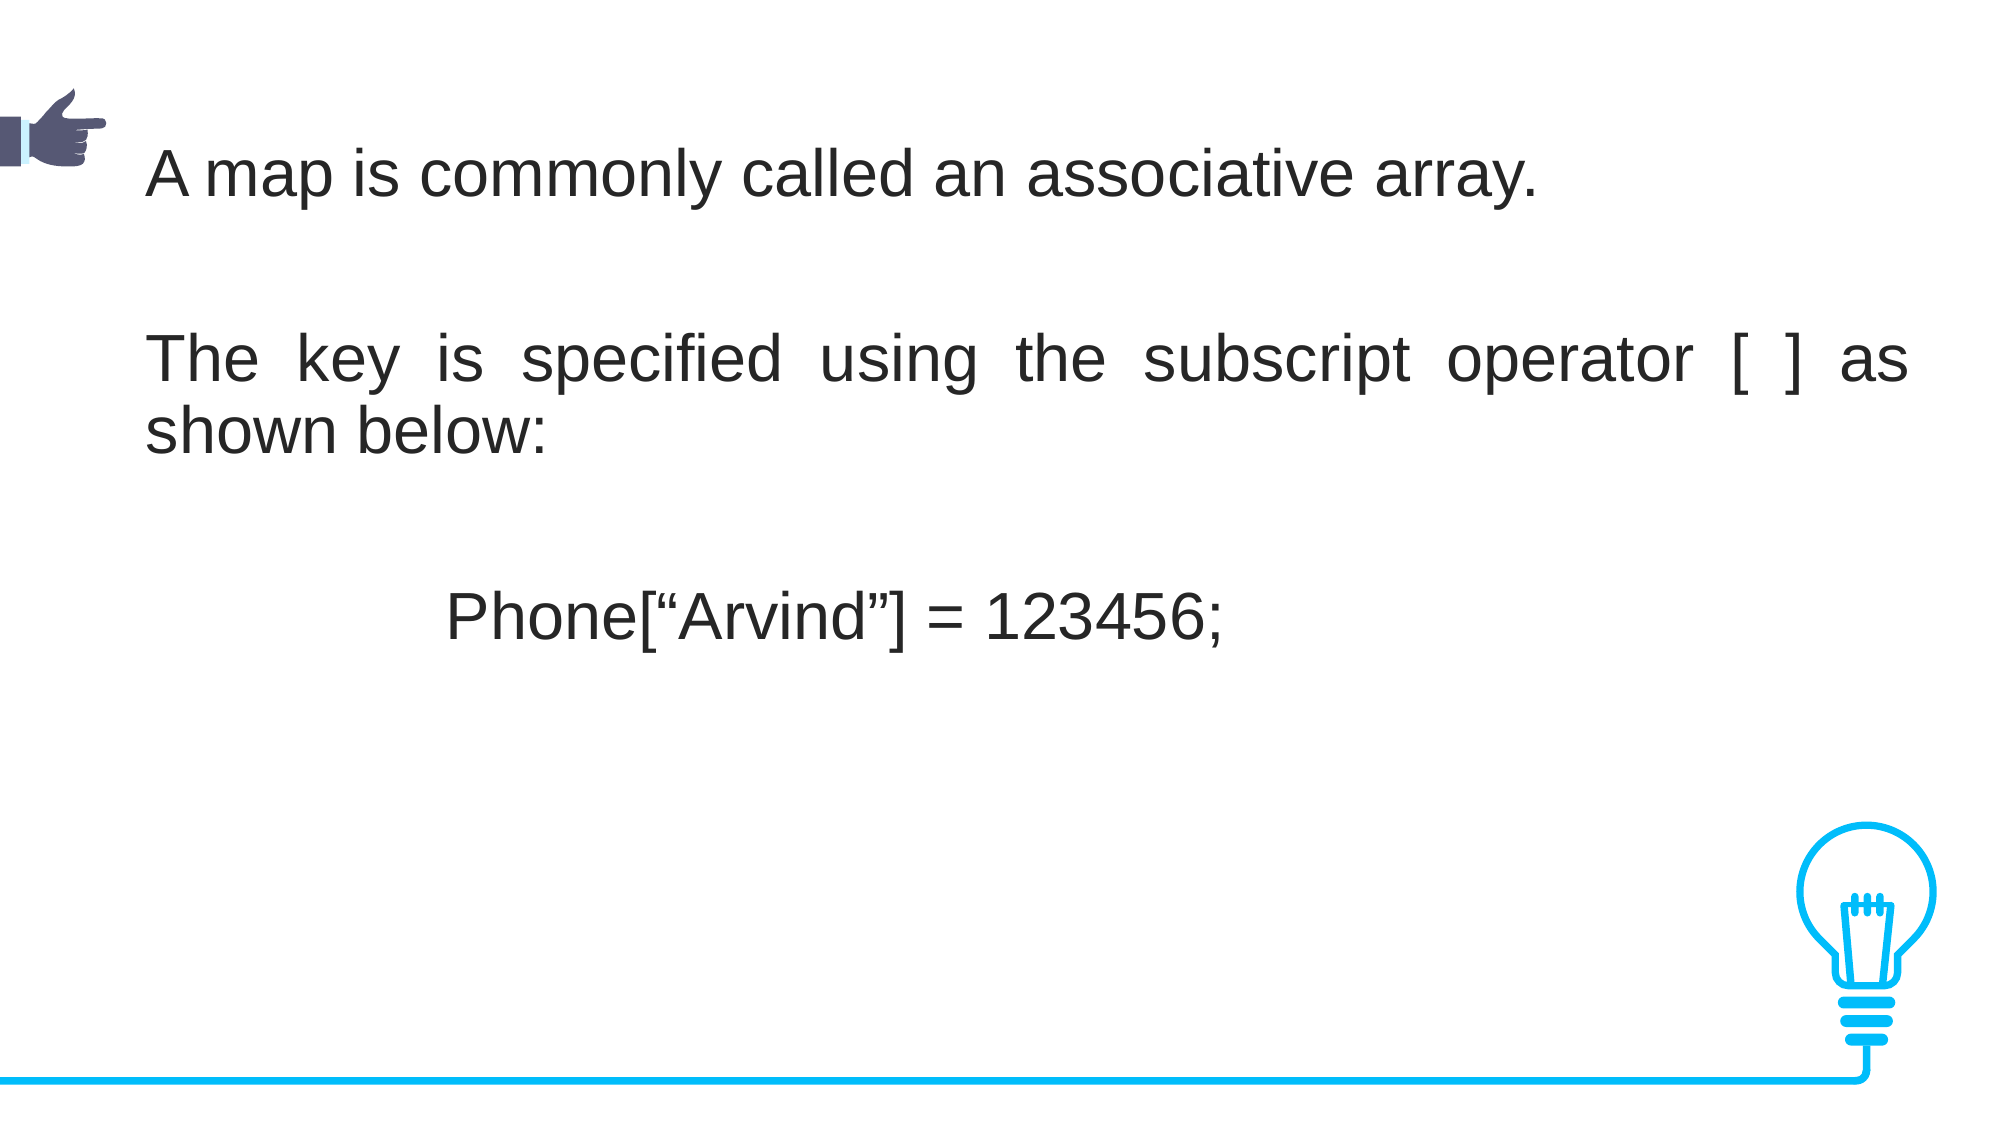

A map is commonly called an associative array.

The key is specified using the subscript operator [ ] as shown below:

		Phone[“Arvind”] = 123456;